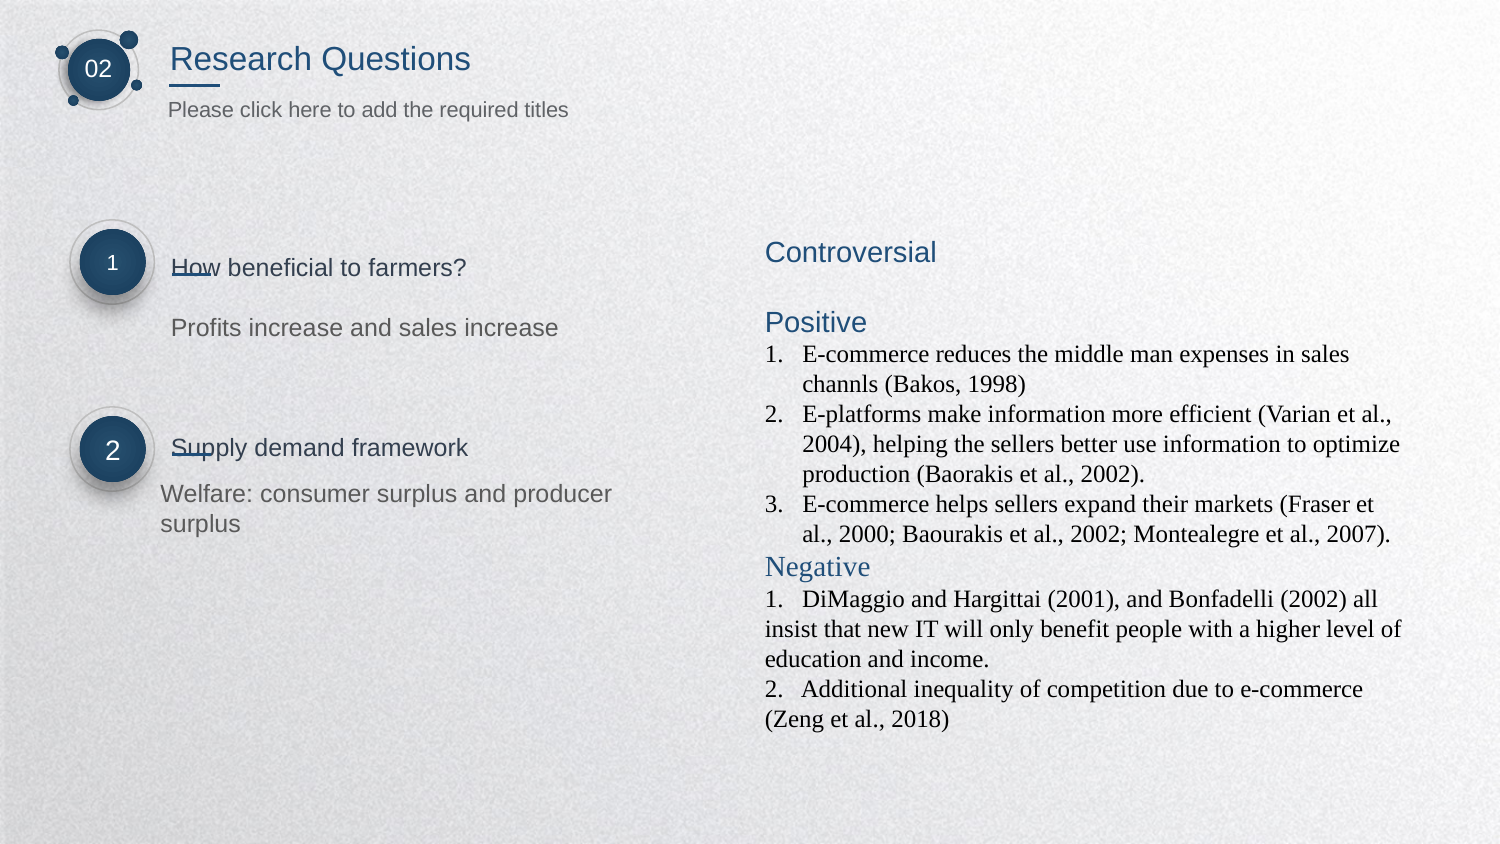

Research Questions
02
Please click here to add the required titles

1
Controversial

Positive
E-commerce reduces the middle man expenses in sales channls (Bakos, 1998)
E-platforms make information more efficient (Varian et al., 2004), helping the sellers better use information to optimize production (Baorakis et al., 2002).
E-commerce helps sellers expand their markets (Fraser et al., 2000; Baourakis et al., 2002; Montealegre et al., 2007).
Negative
1.   DiMaggio and Hargittai (2001), and Bonfadelli (2002) all insist that new IT will only benefit people with a higher level of education and income.
2.   Additional inequality of competition due to e-commerce (Zeng et al., 2018)
How beneficial to farmers?
Profits increase and sales increase

2
Supply demand framework
Welfare: consumer surplus and producer surplus